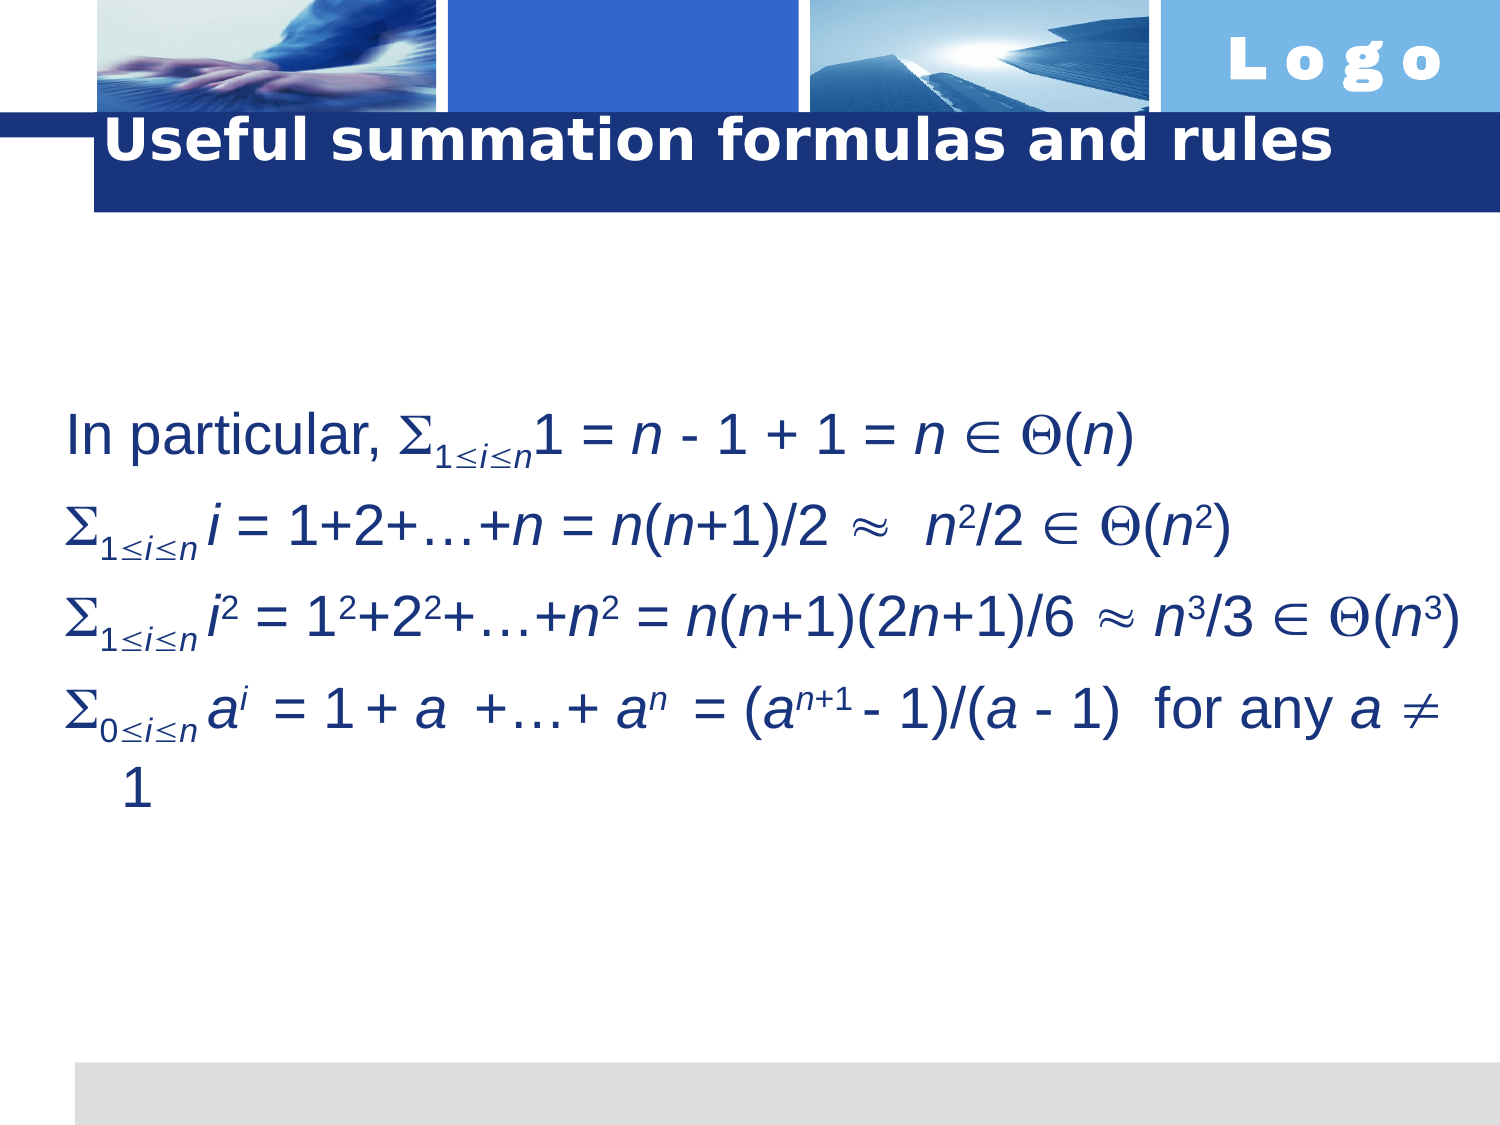

# Useful summation formulas and rules

In particular, Σ1≤i≤n1 = n - 1 + 1 = n ∈ Θ(n)
Σ1≤i≤n i = 1+2+…+n = n(n+1)/2 ≈  n2/2 ∈ Θ(n2)
Σ1≤i≤n i2 = 12+22+…+n2 = n(n+1)(2n+1)/6 ≈ n3/3 ∈ Θ(n3)
Σ0≤i≤n ai  = 1 + a  +…+ an  = (an+1 - 1)/(a - 1)  for any a ≠ 1